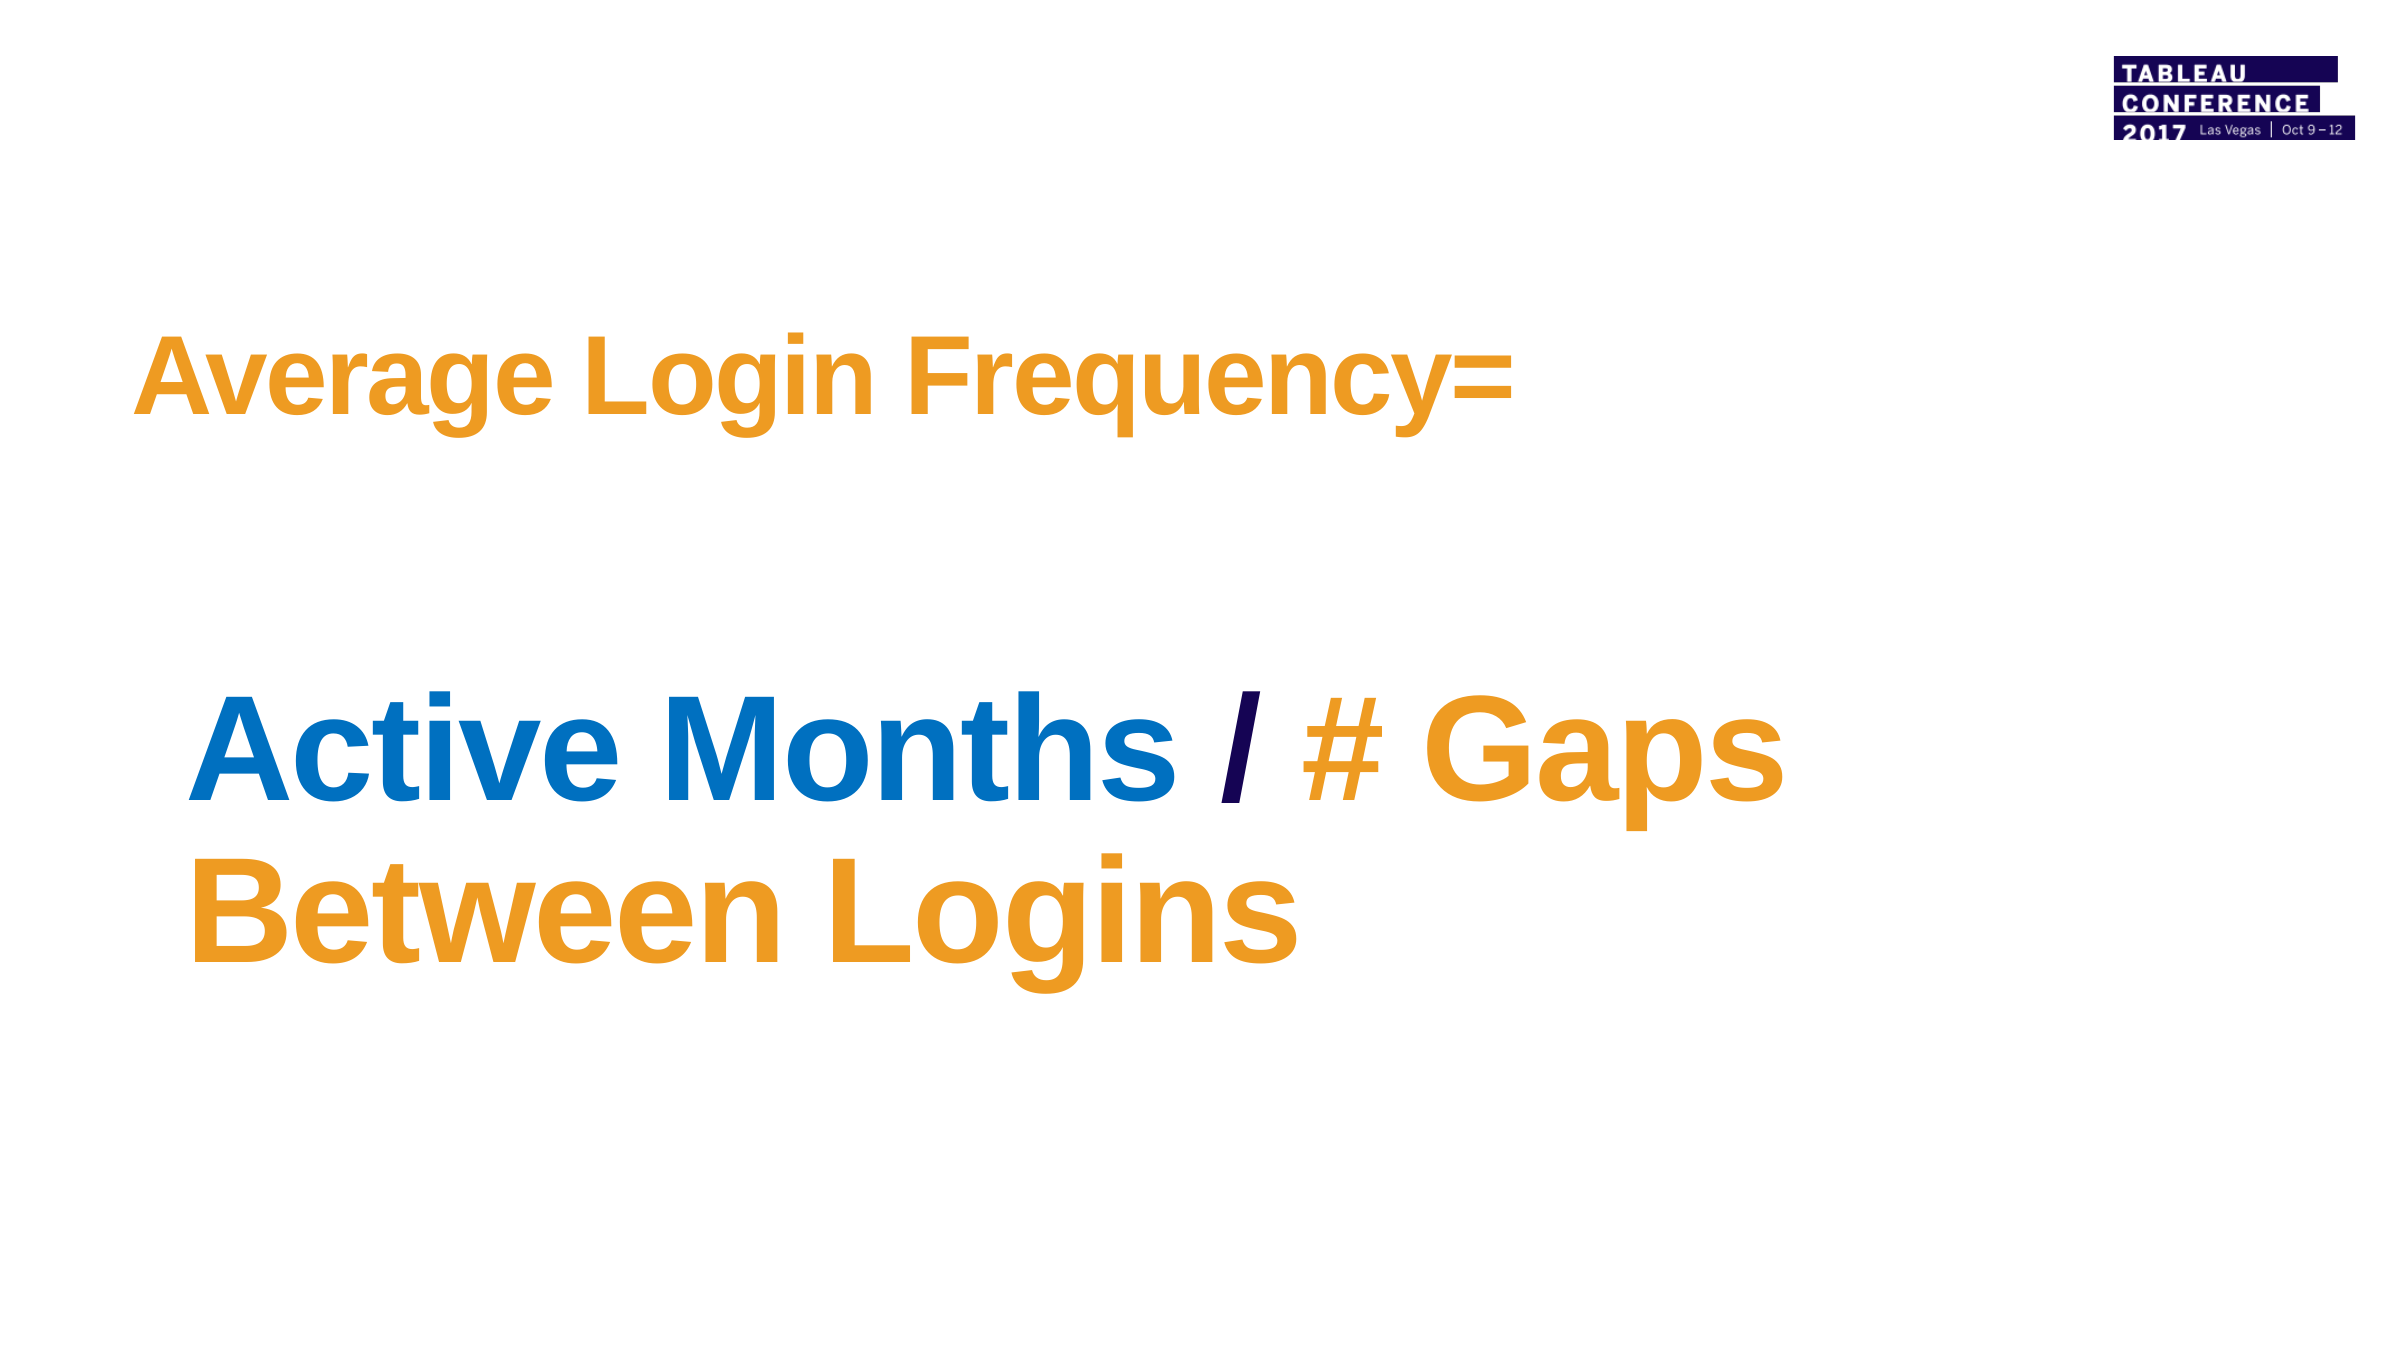

Average Login Frequency=
Active Months / # Gaps Between Logins